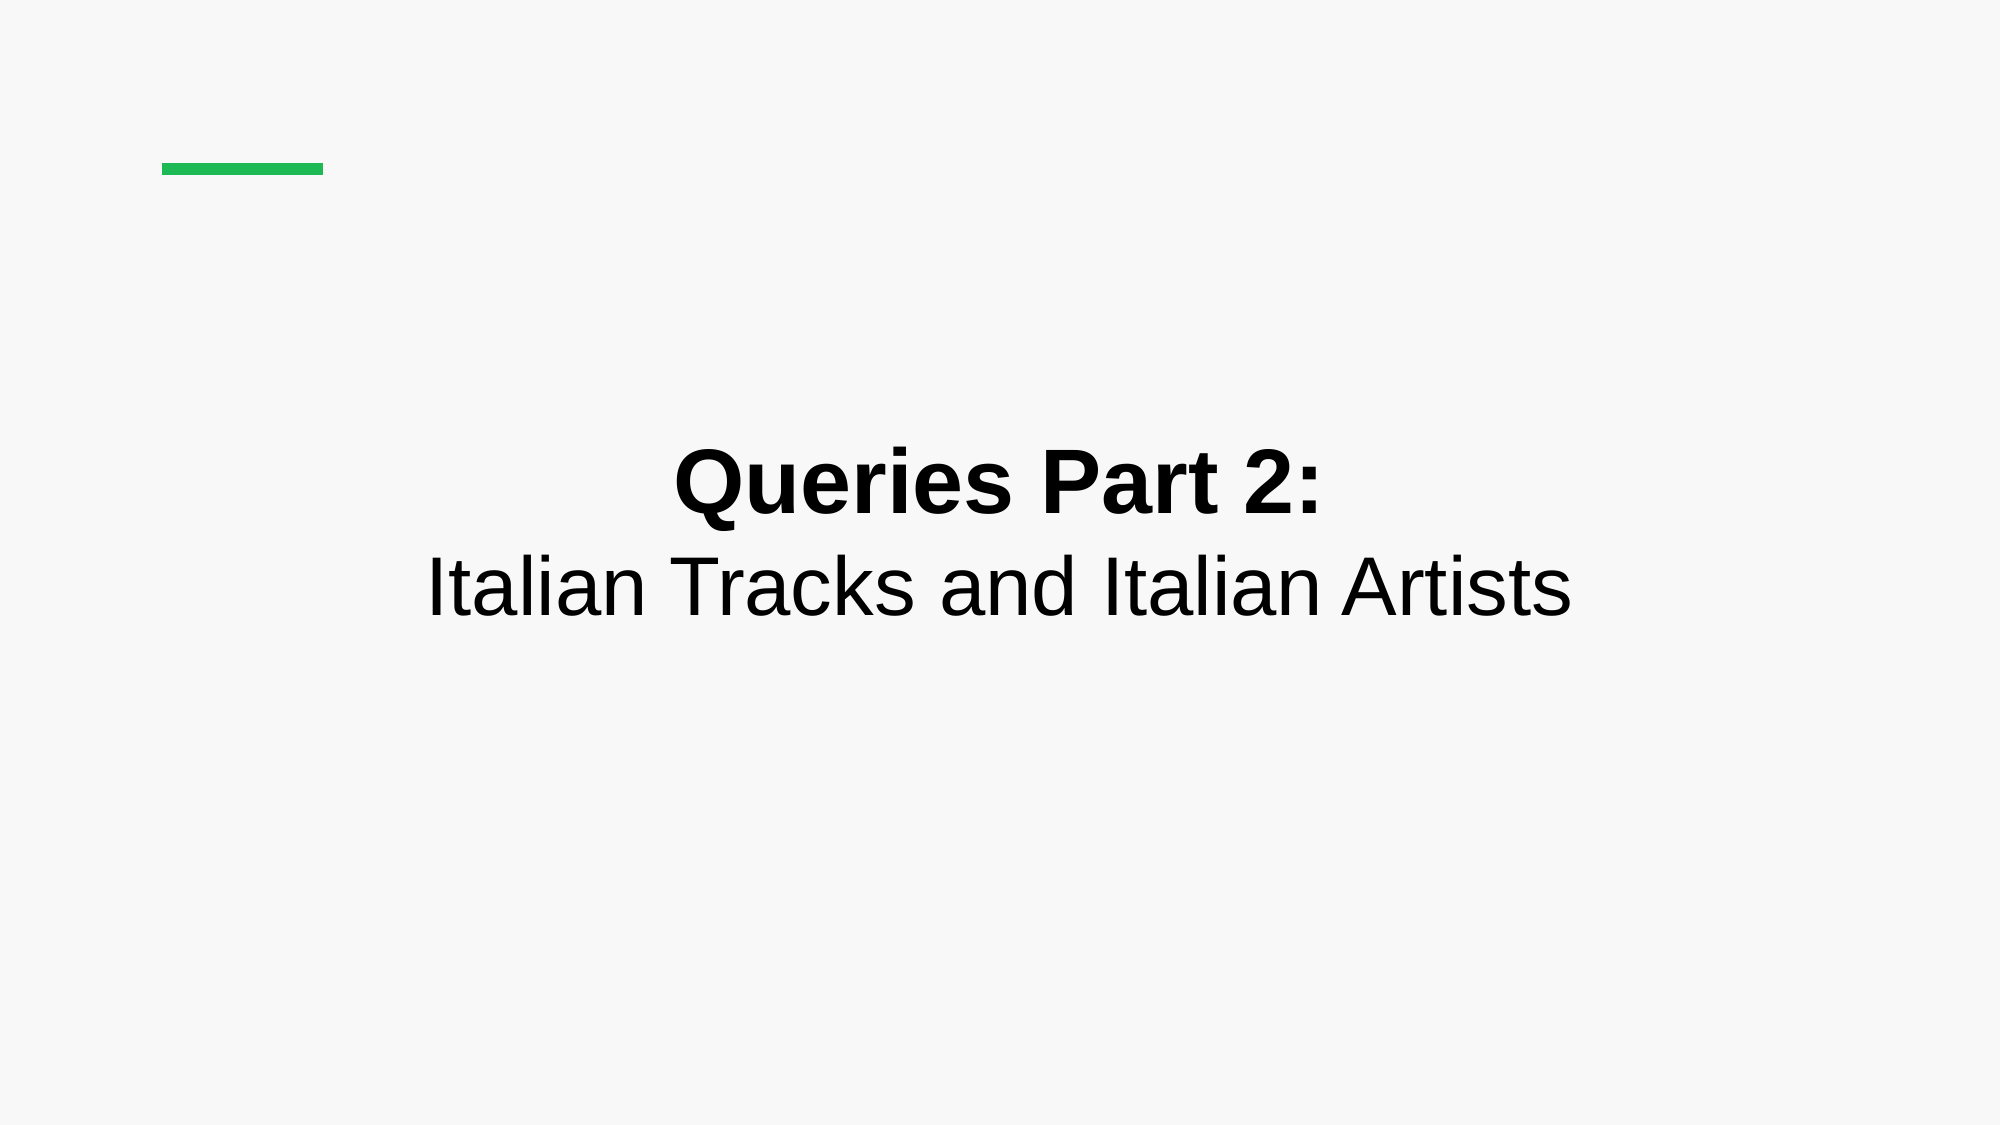

# Queries Part 2: Italian Tracks and Italian Artists